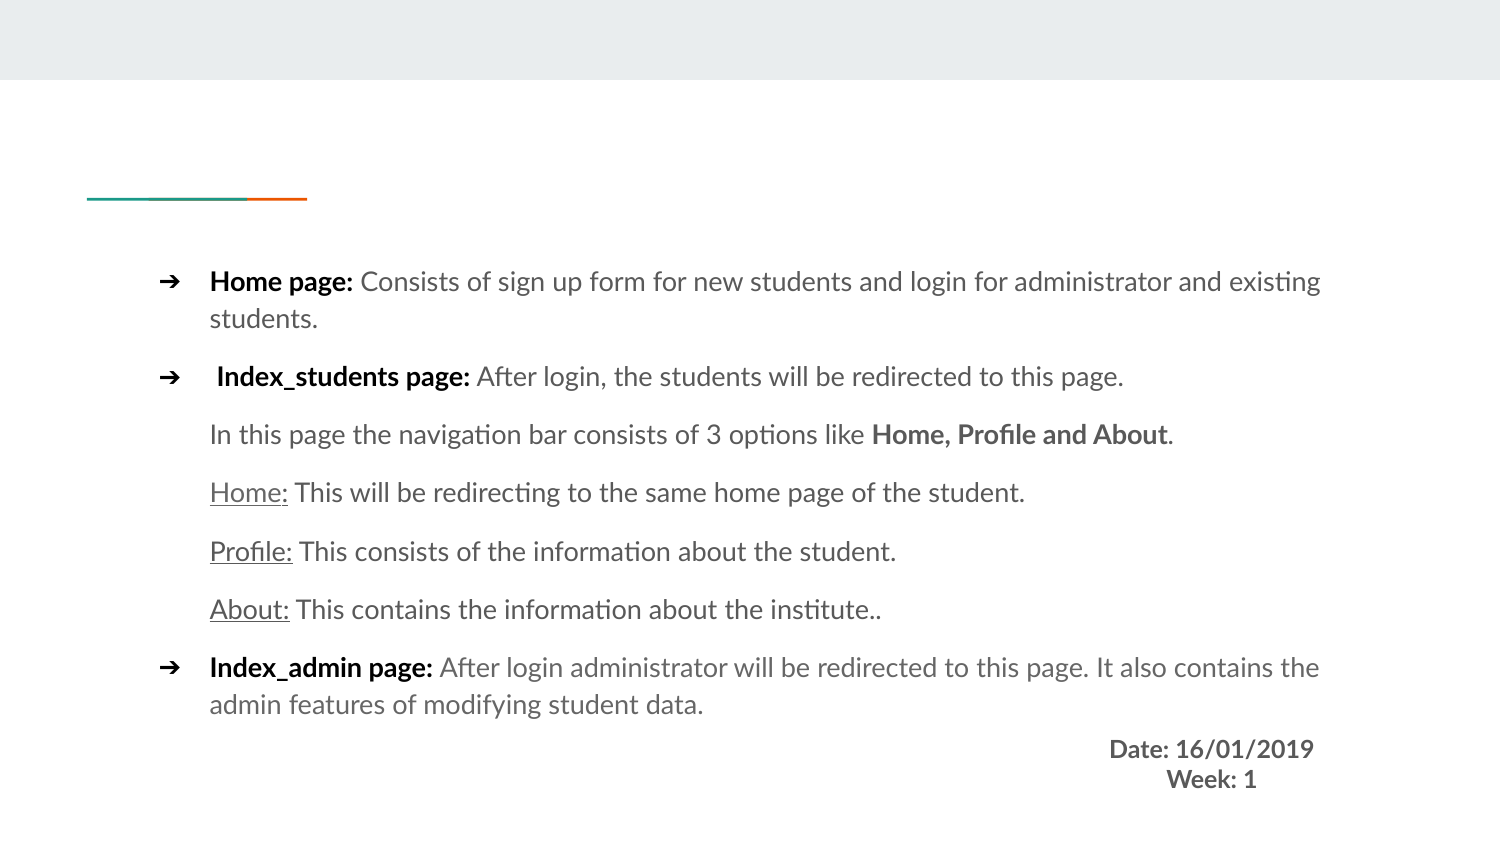

Home page: Consists of sign up form for new students and login for administrator and existing students.
 Index_students page: After login, the students will be redirected to this page.
In this page the navigation bar consists of 3 options like Home, Profile and About.
Home: This will be redirecting to the same home page of the student.
Profile: This consists of the information about the student.
About: This contains the information about the institute..
Index_admin page: After login administrator will be redirected to this page. It also contains the admin features of modifying student data.

Date: 16/01/2019
Week: 1